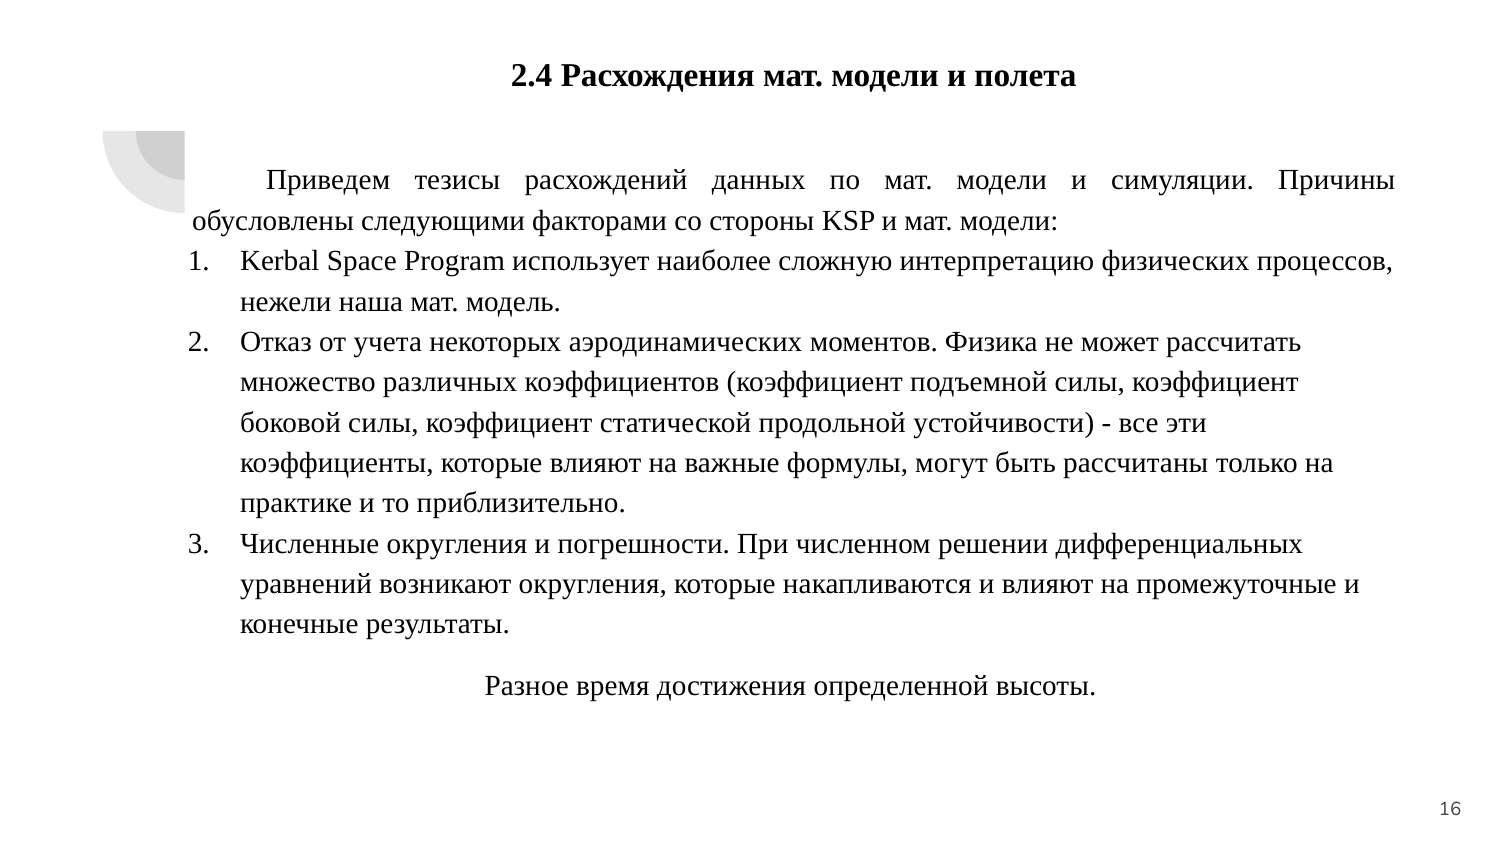

# 2.4 Расхождения мат. модели и полета

Приведем тезисы расхождений данных по мат. модели и симуляции. Причины обусловлены следующими факторами со стороны KSP и мат. модели:
Kerbal Space Program использует наиболее сложную интерпретацию физических процессов, нежели наша мат. модель.
Отказ от учета некоторых аэродинамических моментов. Физика не может рассчитать множество различных коэффициентов (коэффициент подъемной силы, коэффициент боковой силы, коэффициент статической продольной устойчивости) - все эти коэффициенты, которые влияют на важные формулы, могут быть рассчитаны только на практике и то приблизительно.
Численные округления и погрешности. При численном решении дифференциальных уравнений возникают округления, которые накапливаются и влияют на промежуточные и конечные результаты.
Разное время достижения определенной высоты.

16